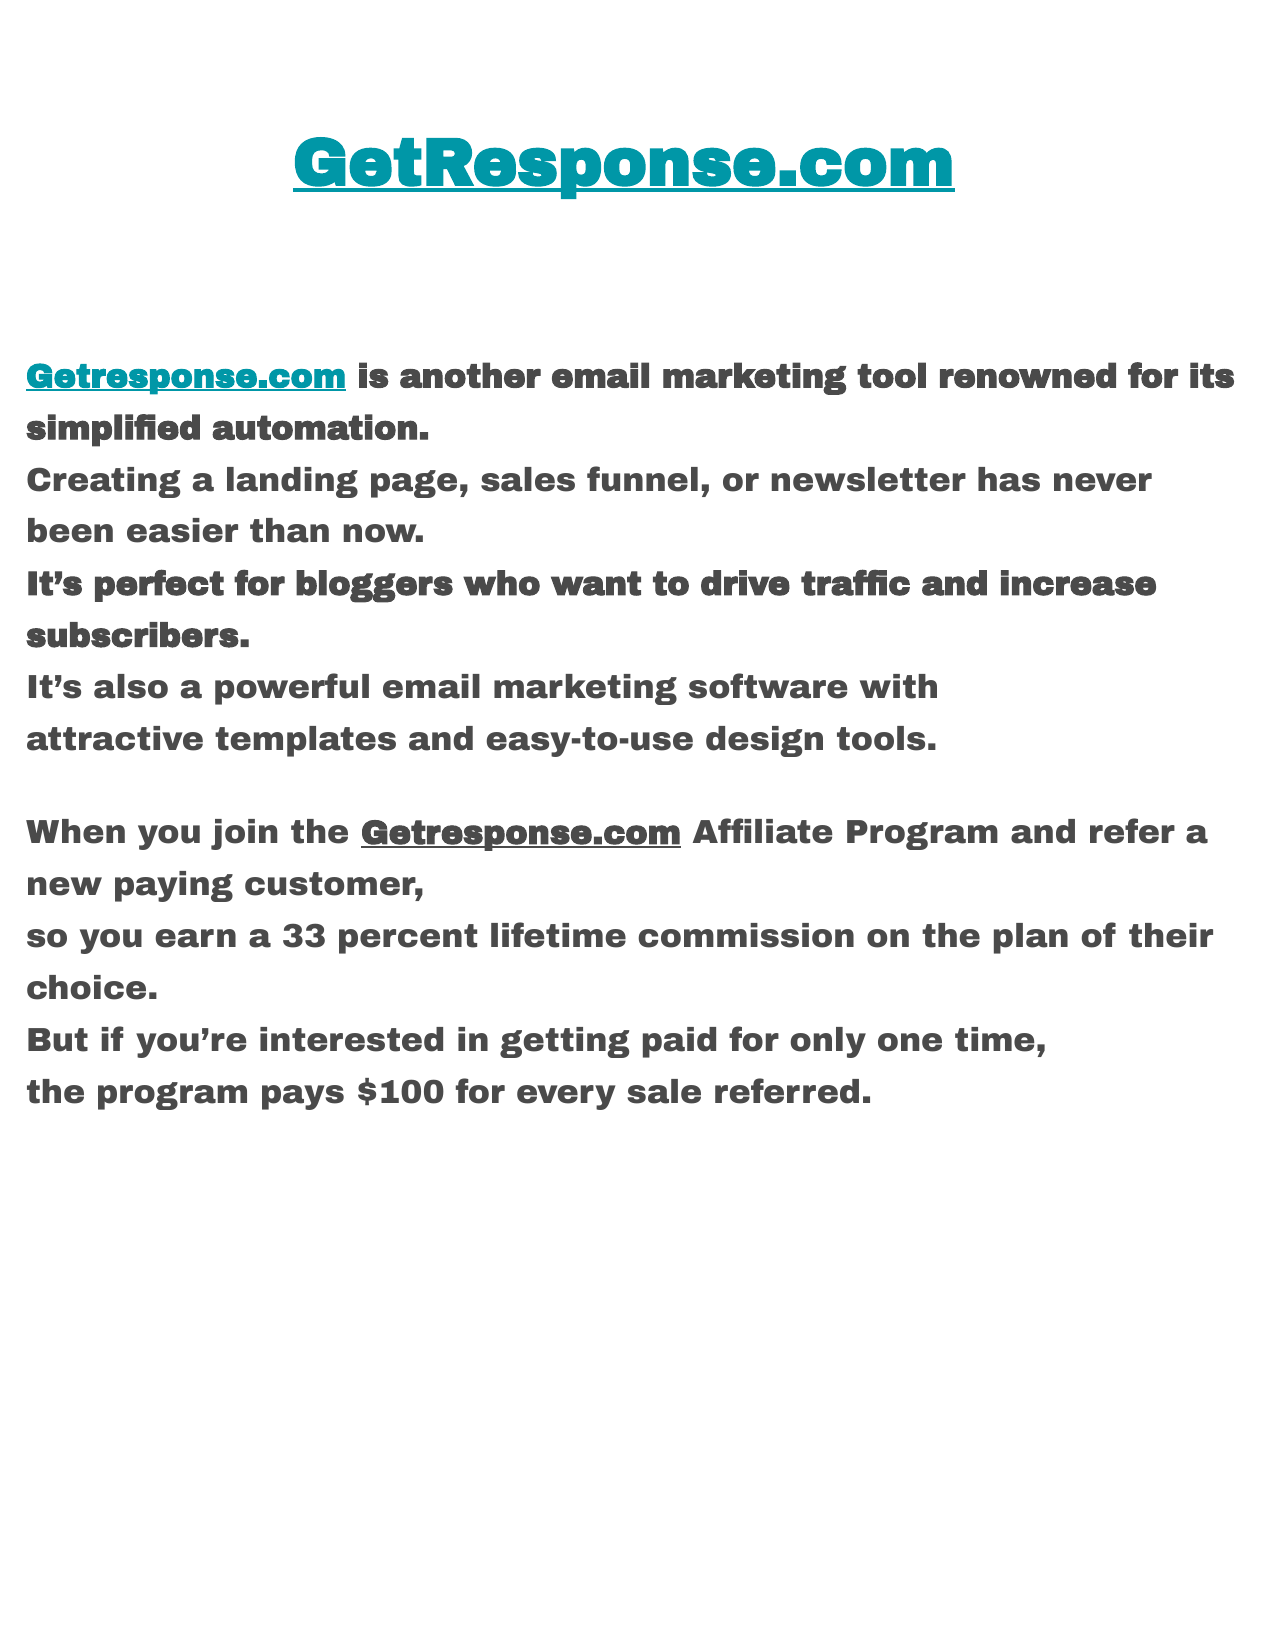

GetResponse.com
Getresponse.com is another email marketing tool renowned for its simplified automation.
Creating a landing page, sales funnel, or newsletter has never been easier than now.
It’s perfect for bloggers who want to drive traffic and increase subscribers.
It’s also a powerful email marketing software with
attractive templates and easy-to-use design tools.
When you join the Getresponse.com Affiliate Program and refer a new paying customer,
so you earn a 33 percent lifetime commission on the plan of their choice.
But if you’re interested in getting paid for only one time,
the program pays $100 for every sale referred.